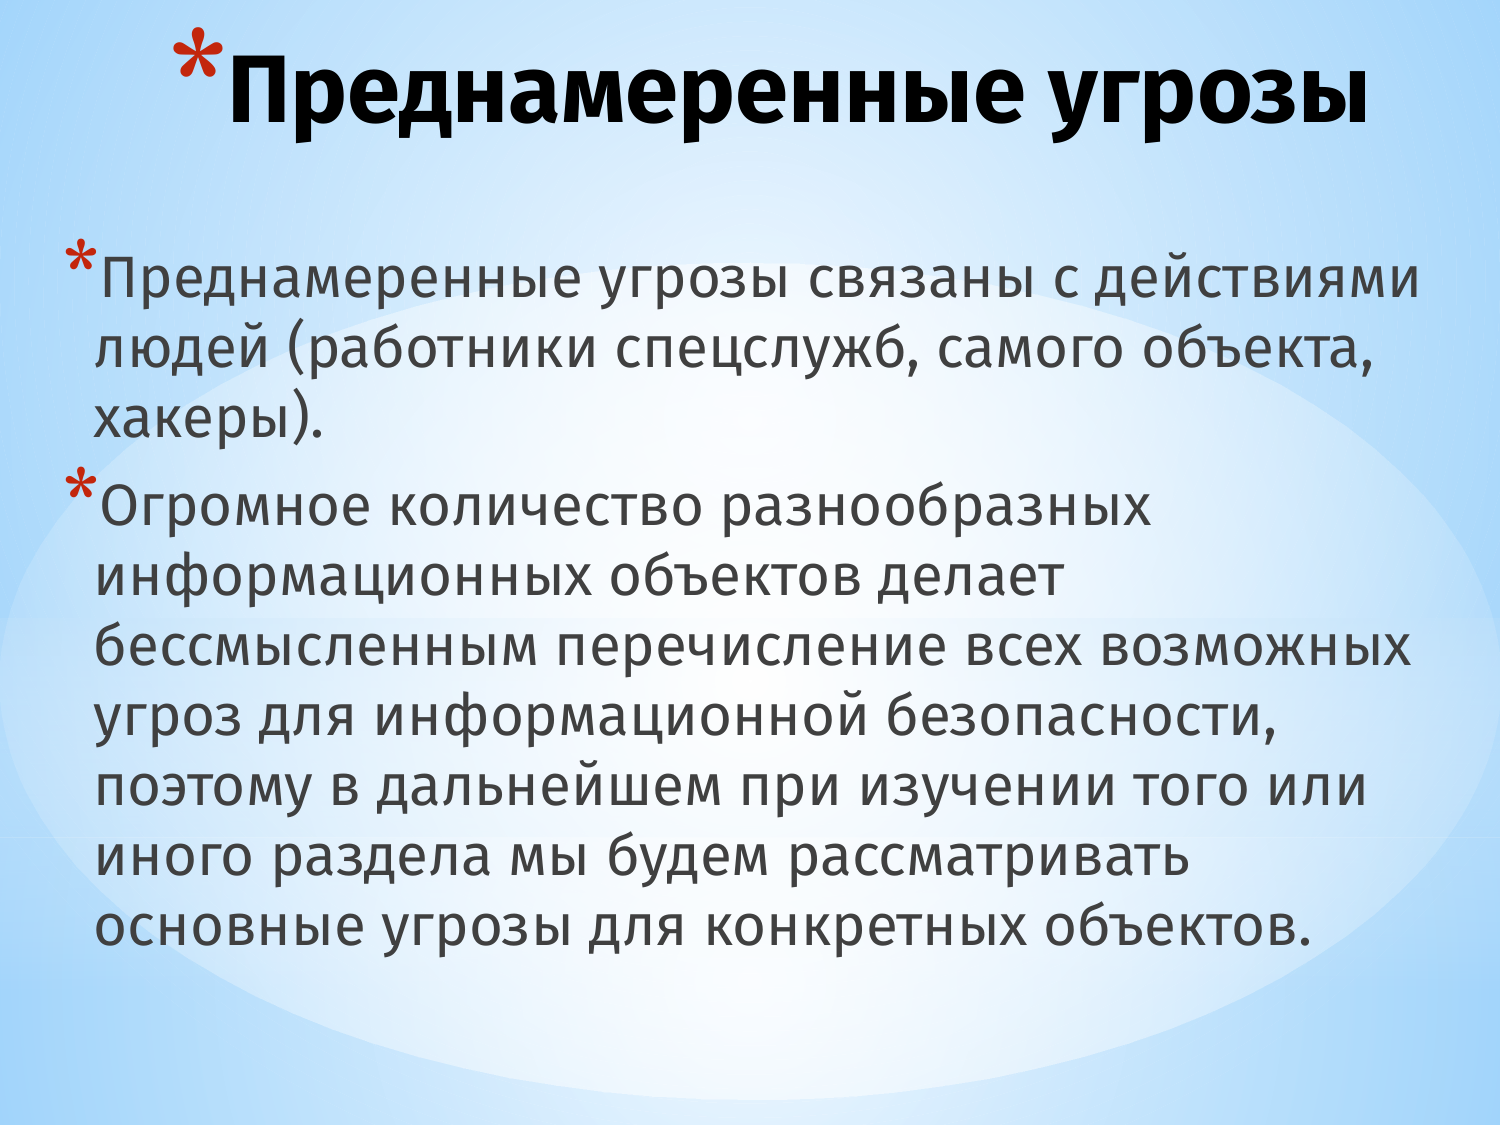

# Преднамеренные угрозы
Преднамеренные угрозы связаны с действиями людей (работники спецслужб, самого объекта, хакеры).
Огромное количество разнообразных информационных объектов делает бессмысленным перечисление всех возможных угроз для информационной безопасности, поэтому в дальнейшем при изучении того или иного раздела мы будем рассматривать основные угрозы для конкретных объектов.